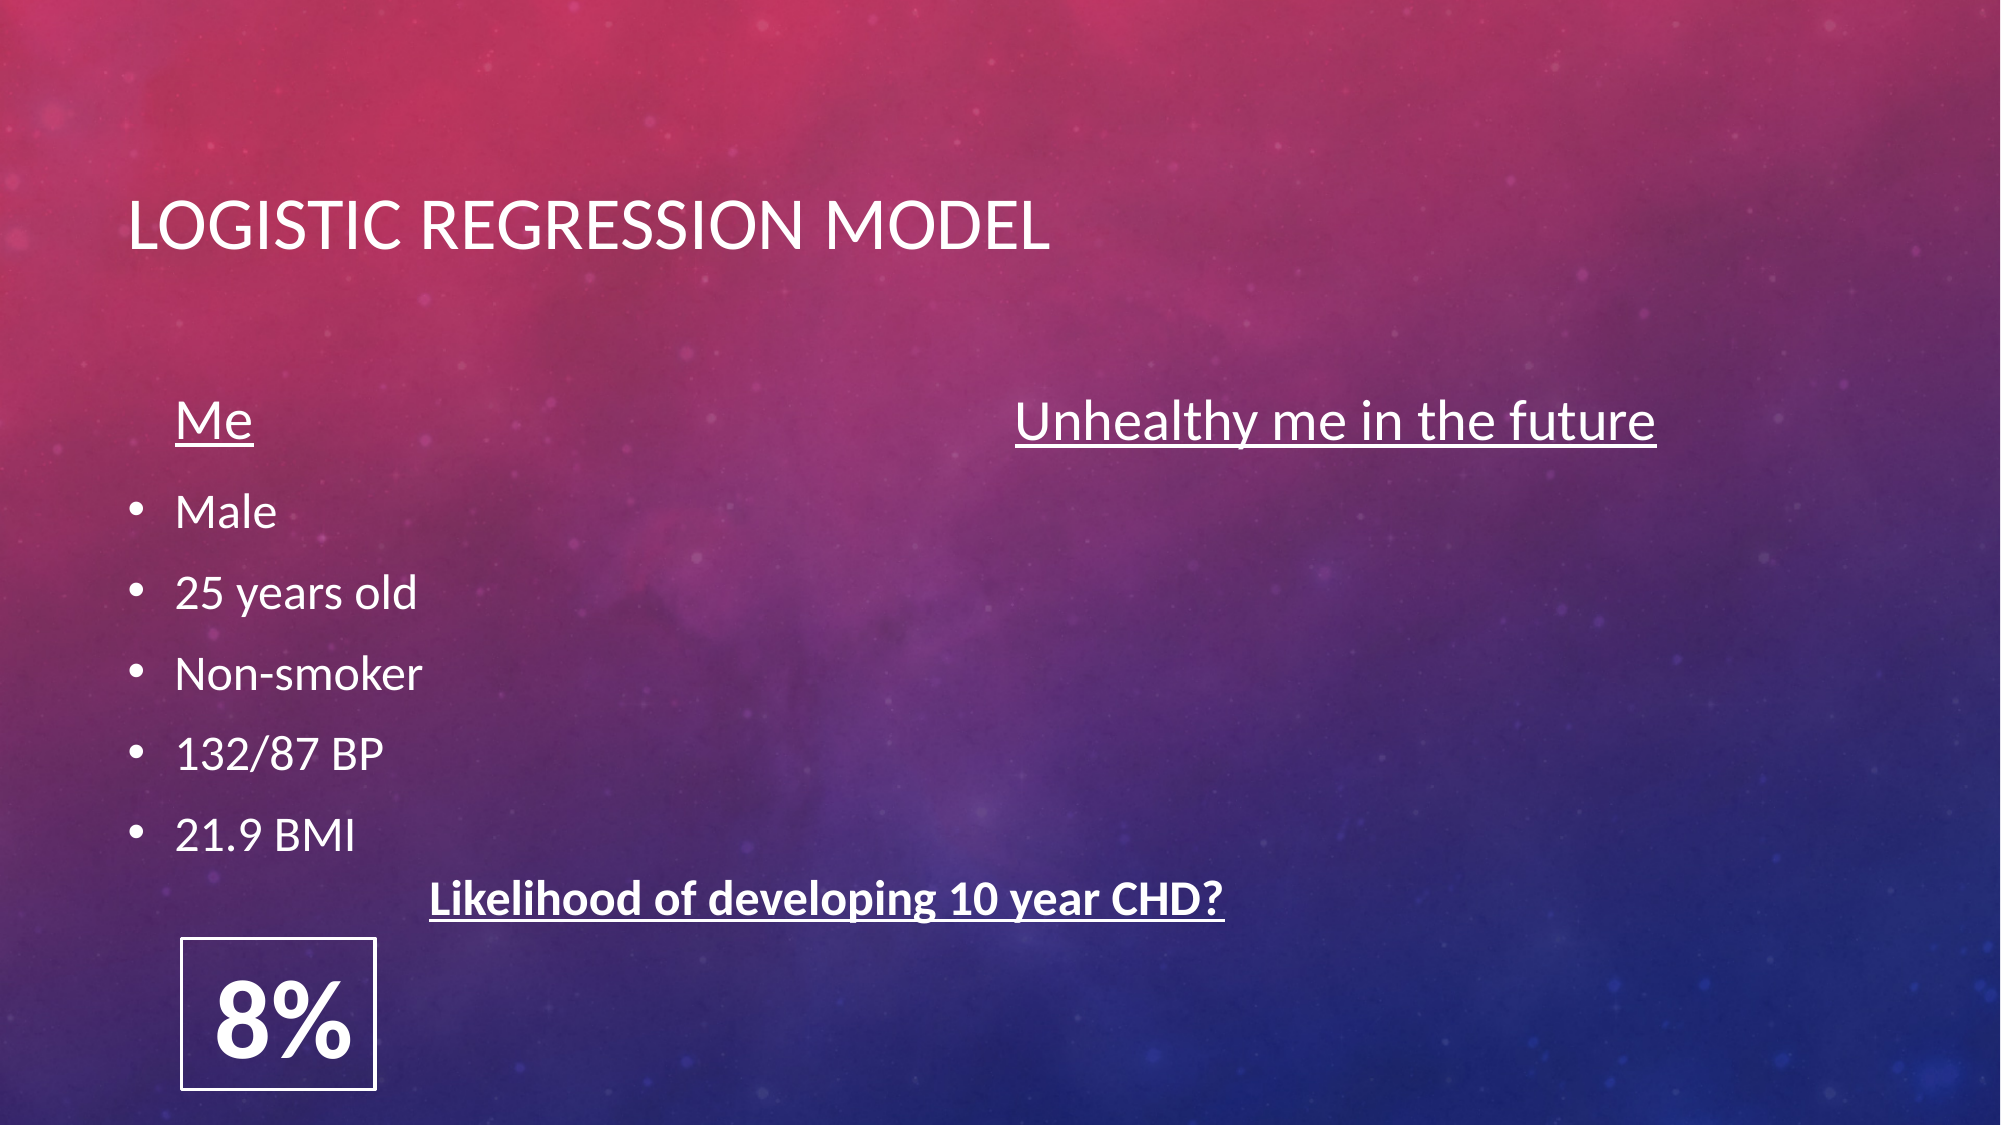

# Logistic Regression Model
Me
Unhealthy me in the future
Male
25 years old
Non-smoker
132/87 BP
21.9 BMI

Likelihood of developing 10 year CHD?

8%